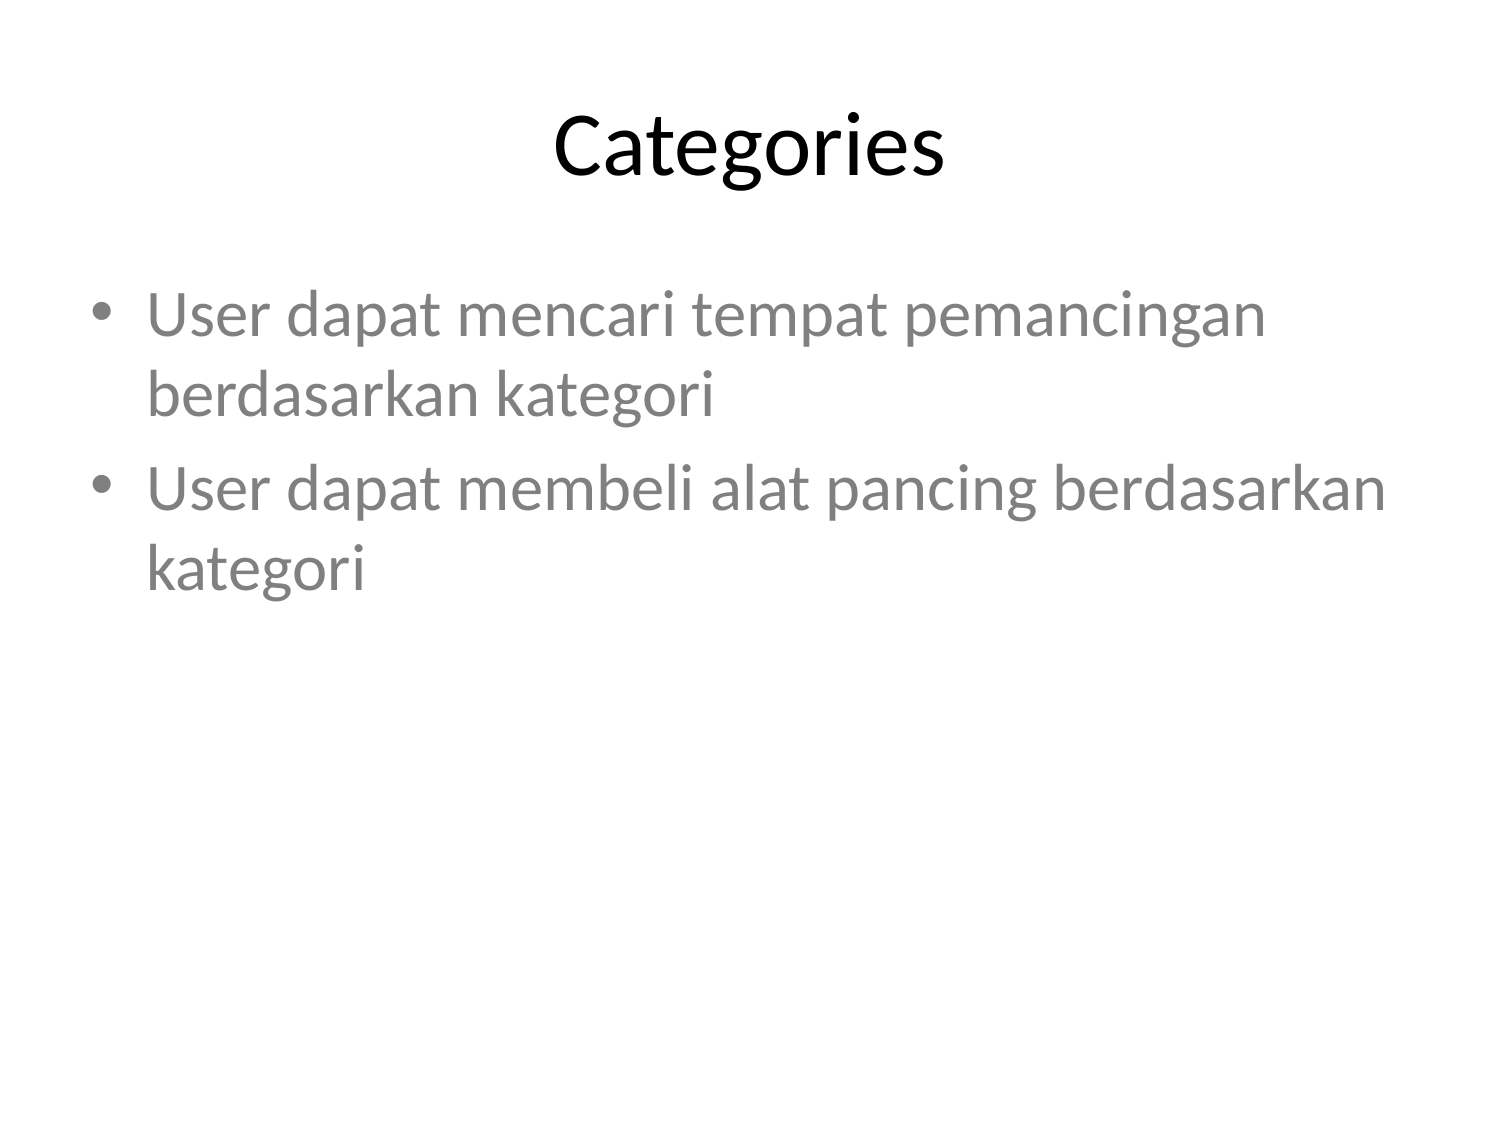

# Categories
User dapat mencari tempat pemancingan berdasarkan kategori
User dapat membeli alat pancing berdasarkan kategori